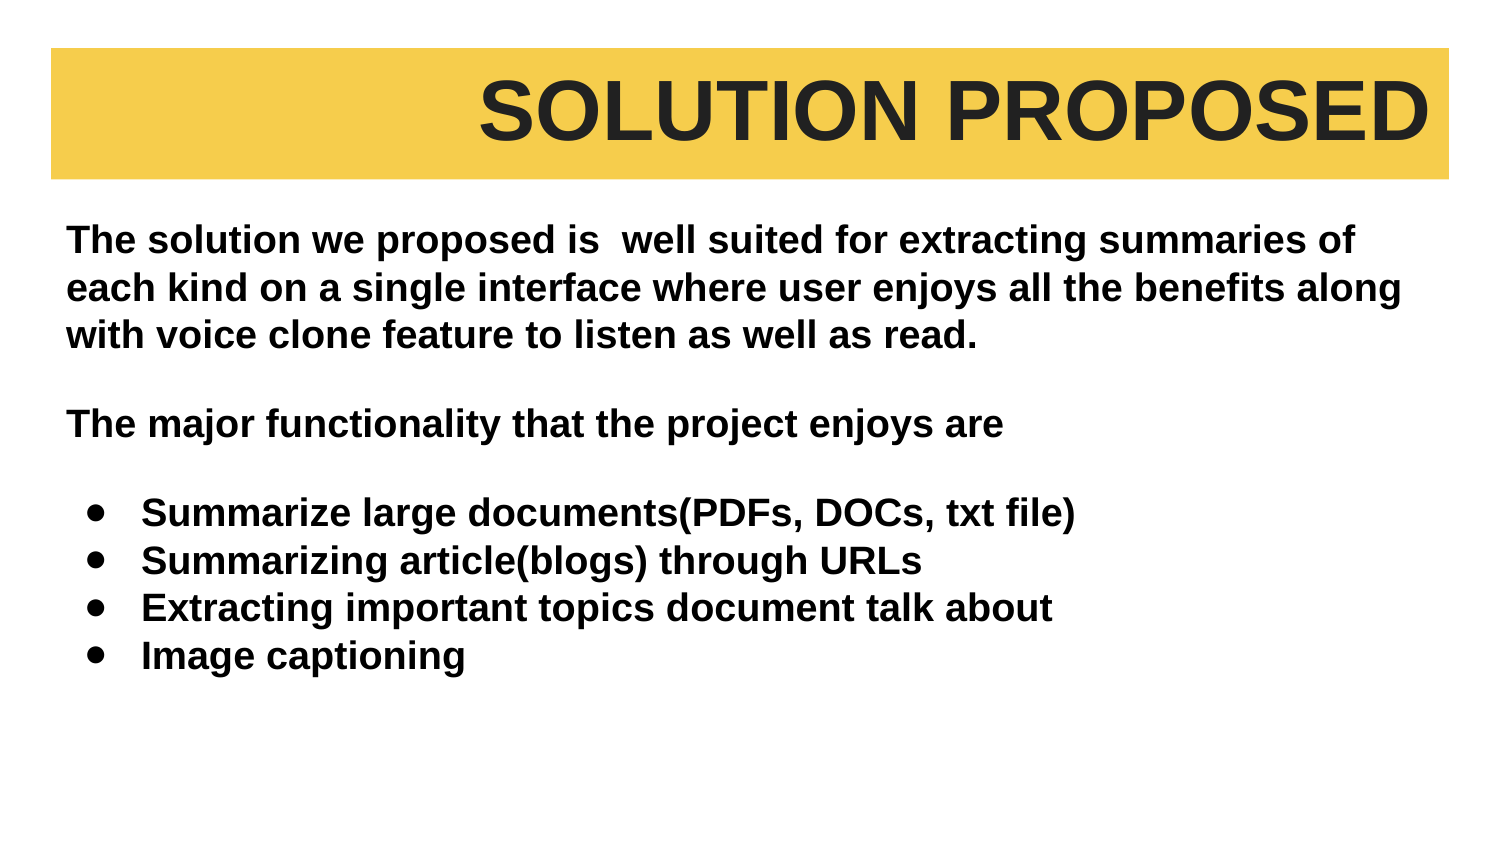

# SOLUTION PROPOSED
The solution we proposed is  well suited for extracting summaries of each kind on a single interface where user enjoys all the benefits along with voice clone feature to listen as well as read.
The major functionality that the project enjoys are
Summarize large documents(PDFs, DOCs, txt file)
Summarizing article(blogs) through URLs
Extracting important topics document talk about
Image captioning